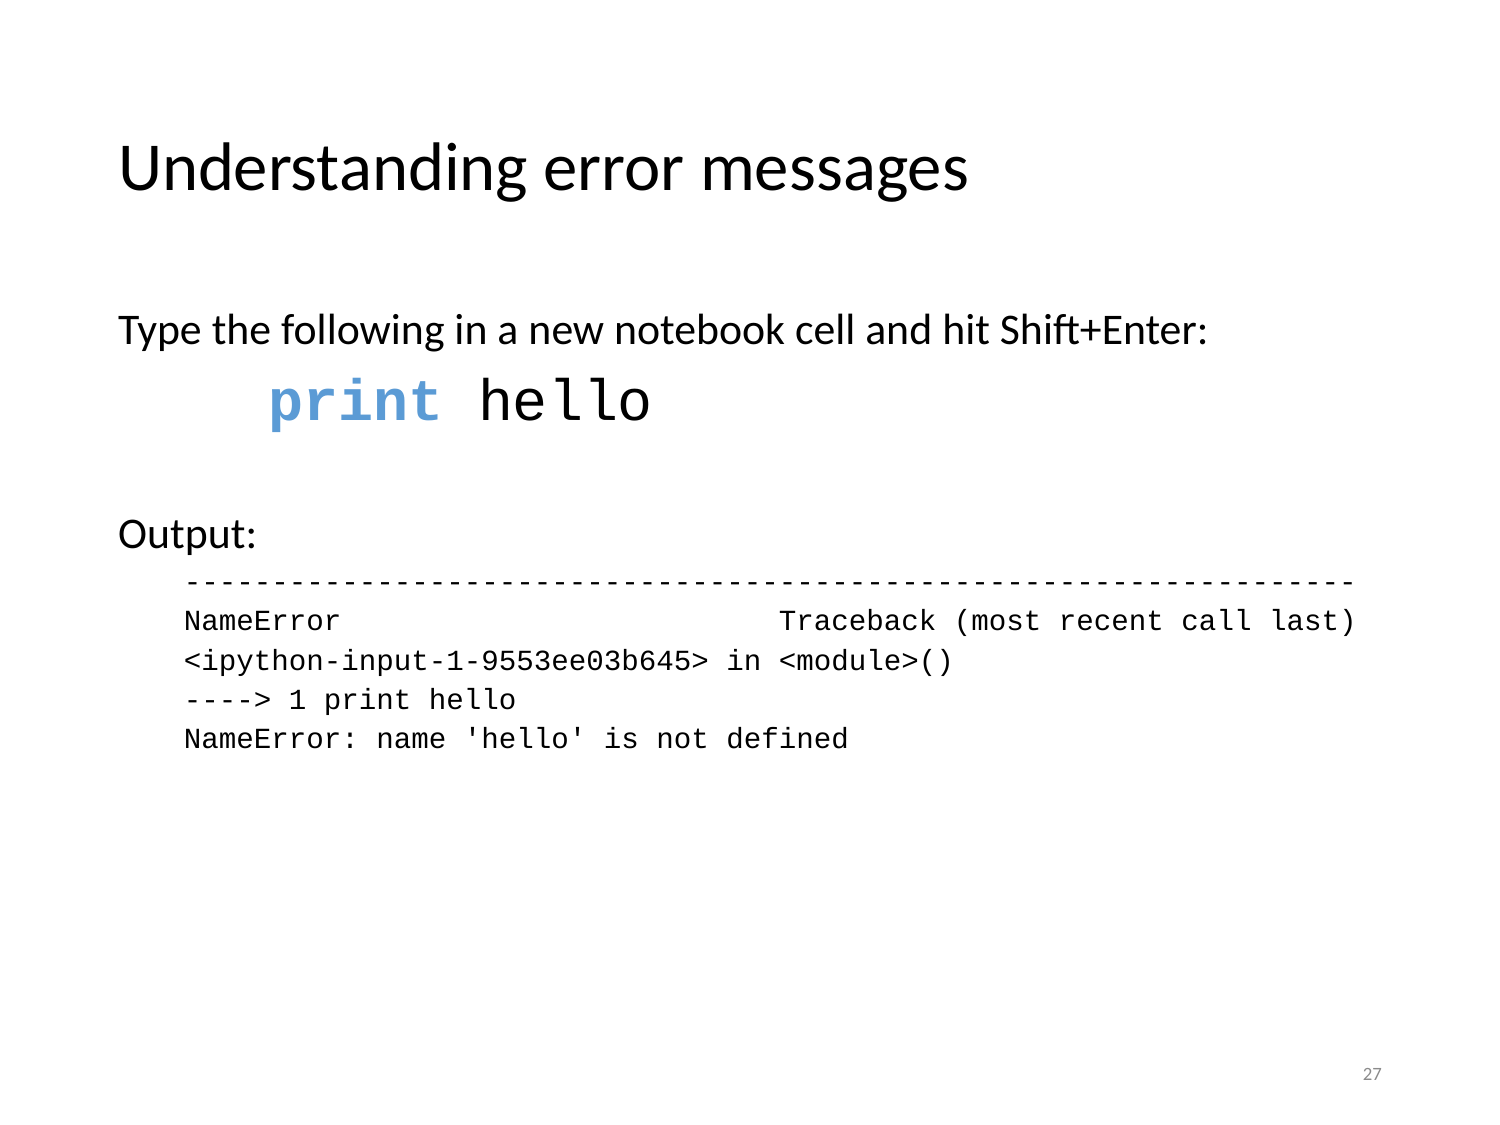

# Understanding error messages
Type the following in a new notebook cell and hit Shift+Enter:
	print hello

Output:
-------------------------------------------------------------------
NameError                         Traceback (most recent call last)
<ipython-input-1-9553ee03b645> in <module>()
----> 1 print hello
NameError: name 'hello' is not defined
27